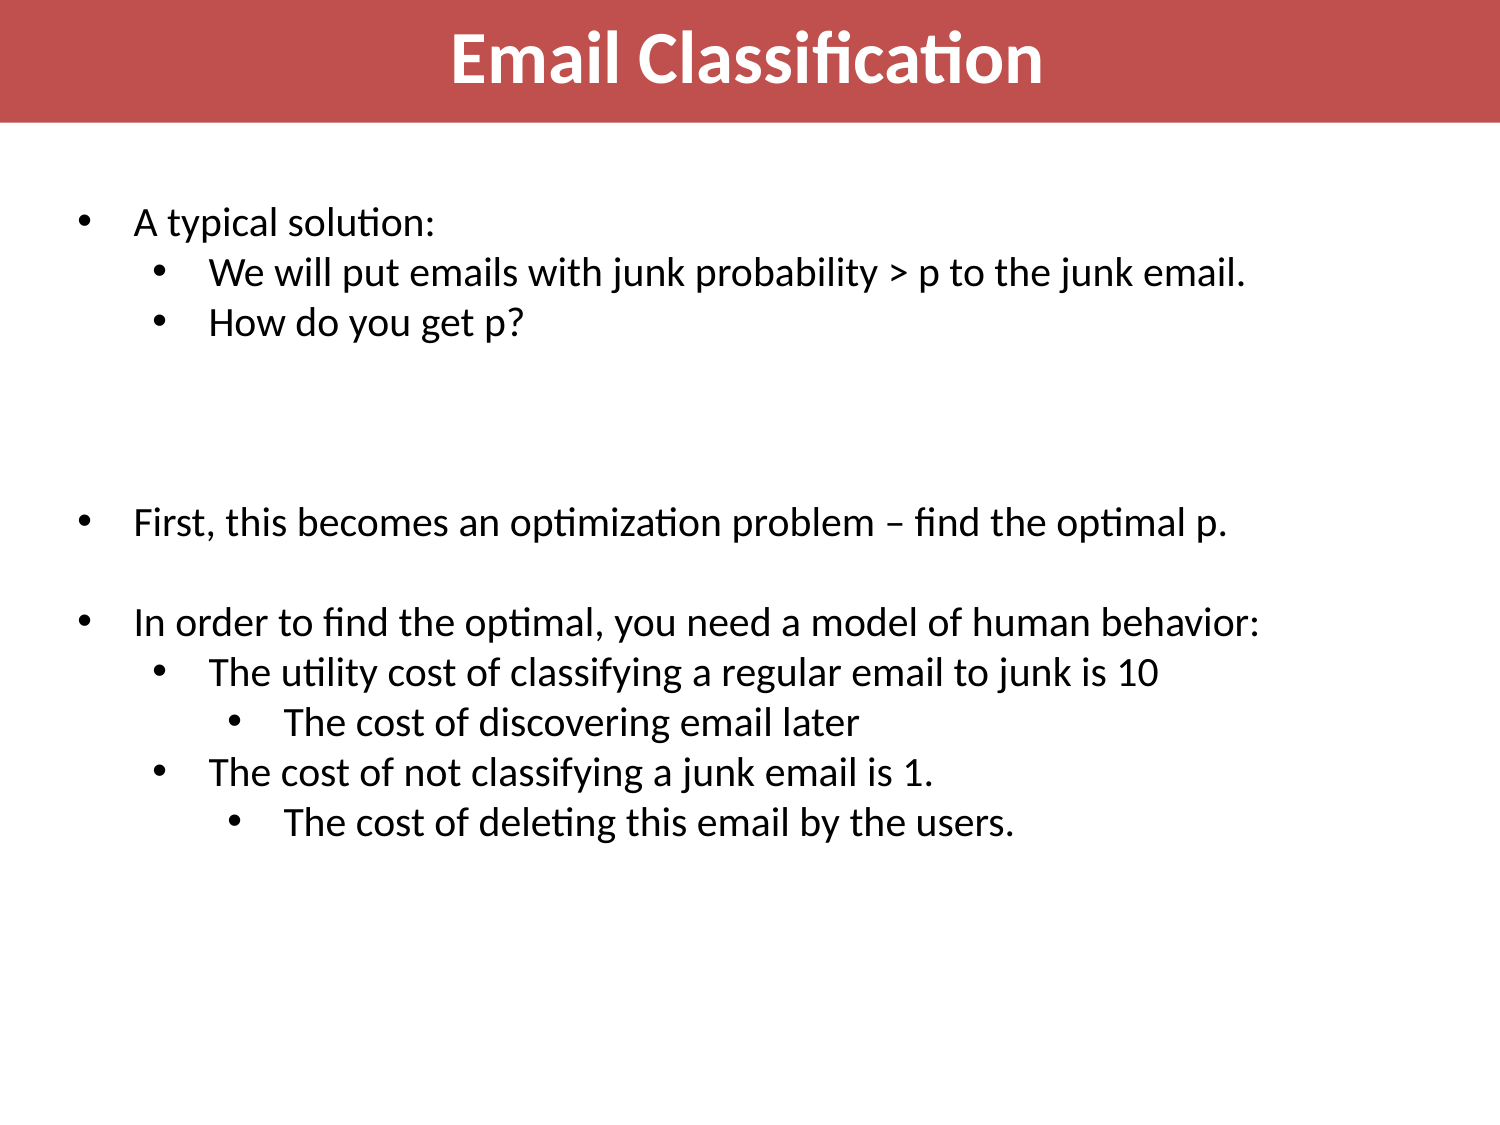

Email Classification

A typical solution:
We will put emails with junk probability > p to the junk email.
How do you get p?

First, this becomes an optimization problem – find the optimal p.

In order to find the optimal, you need a model of human behavior:
The utility cost of classifying a regular email to junk is 10
The cost of discovering email later
The cost of not classifying a junk email is 1.
The cost of deleting this email by the users.